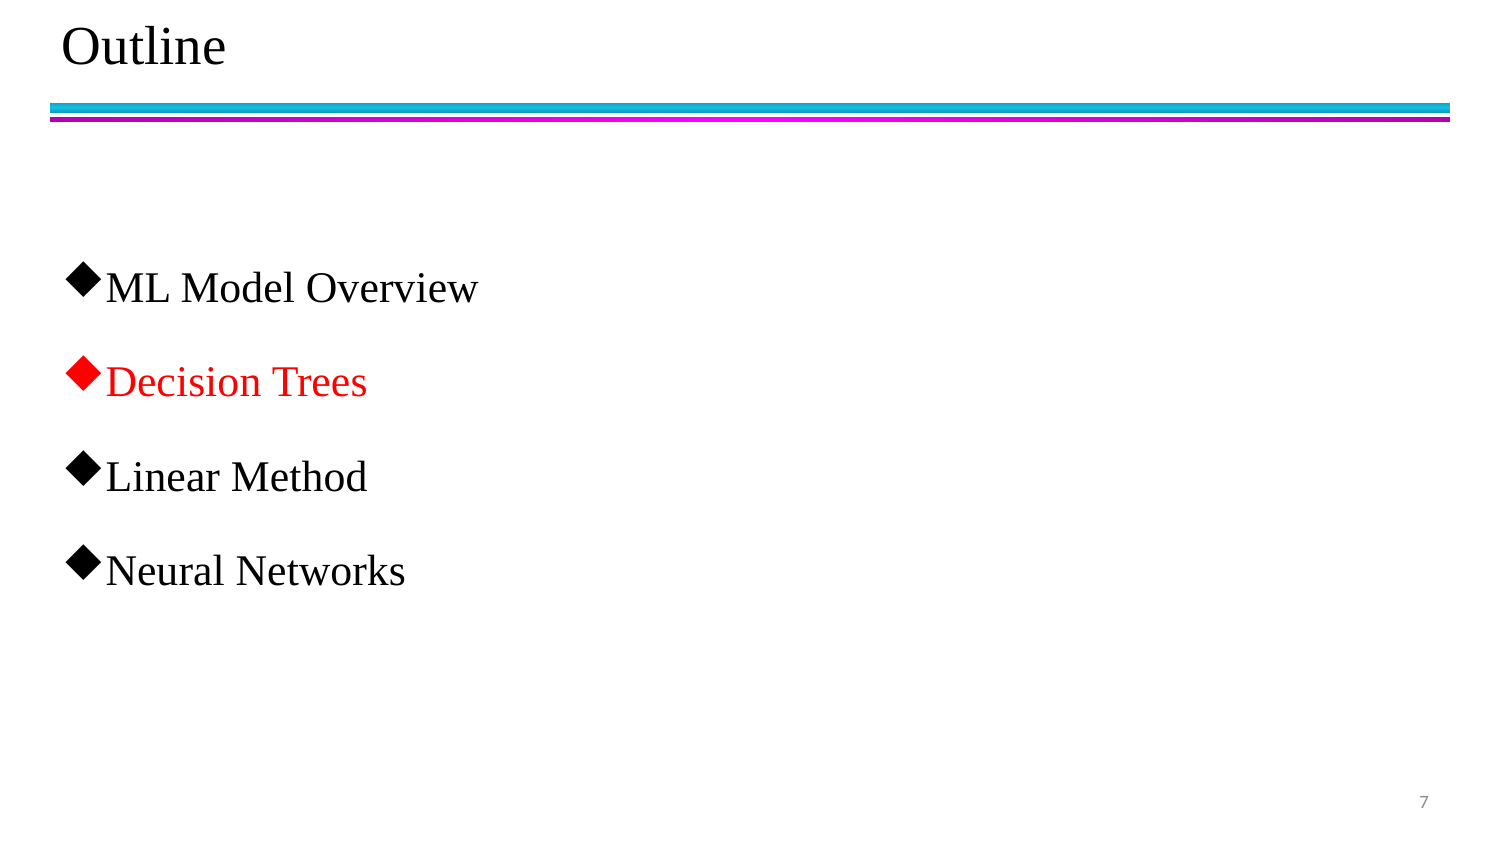

# Outline
ML Model Overview
Decision Trees
Linear Method
Neural Networks
7